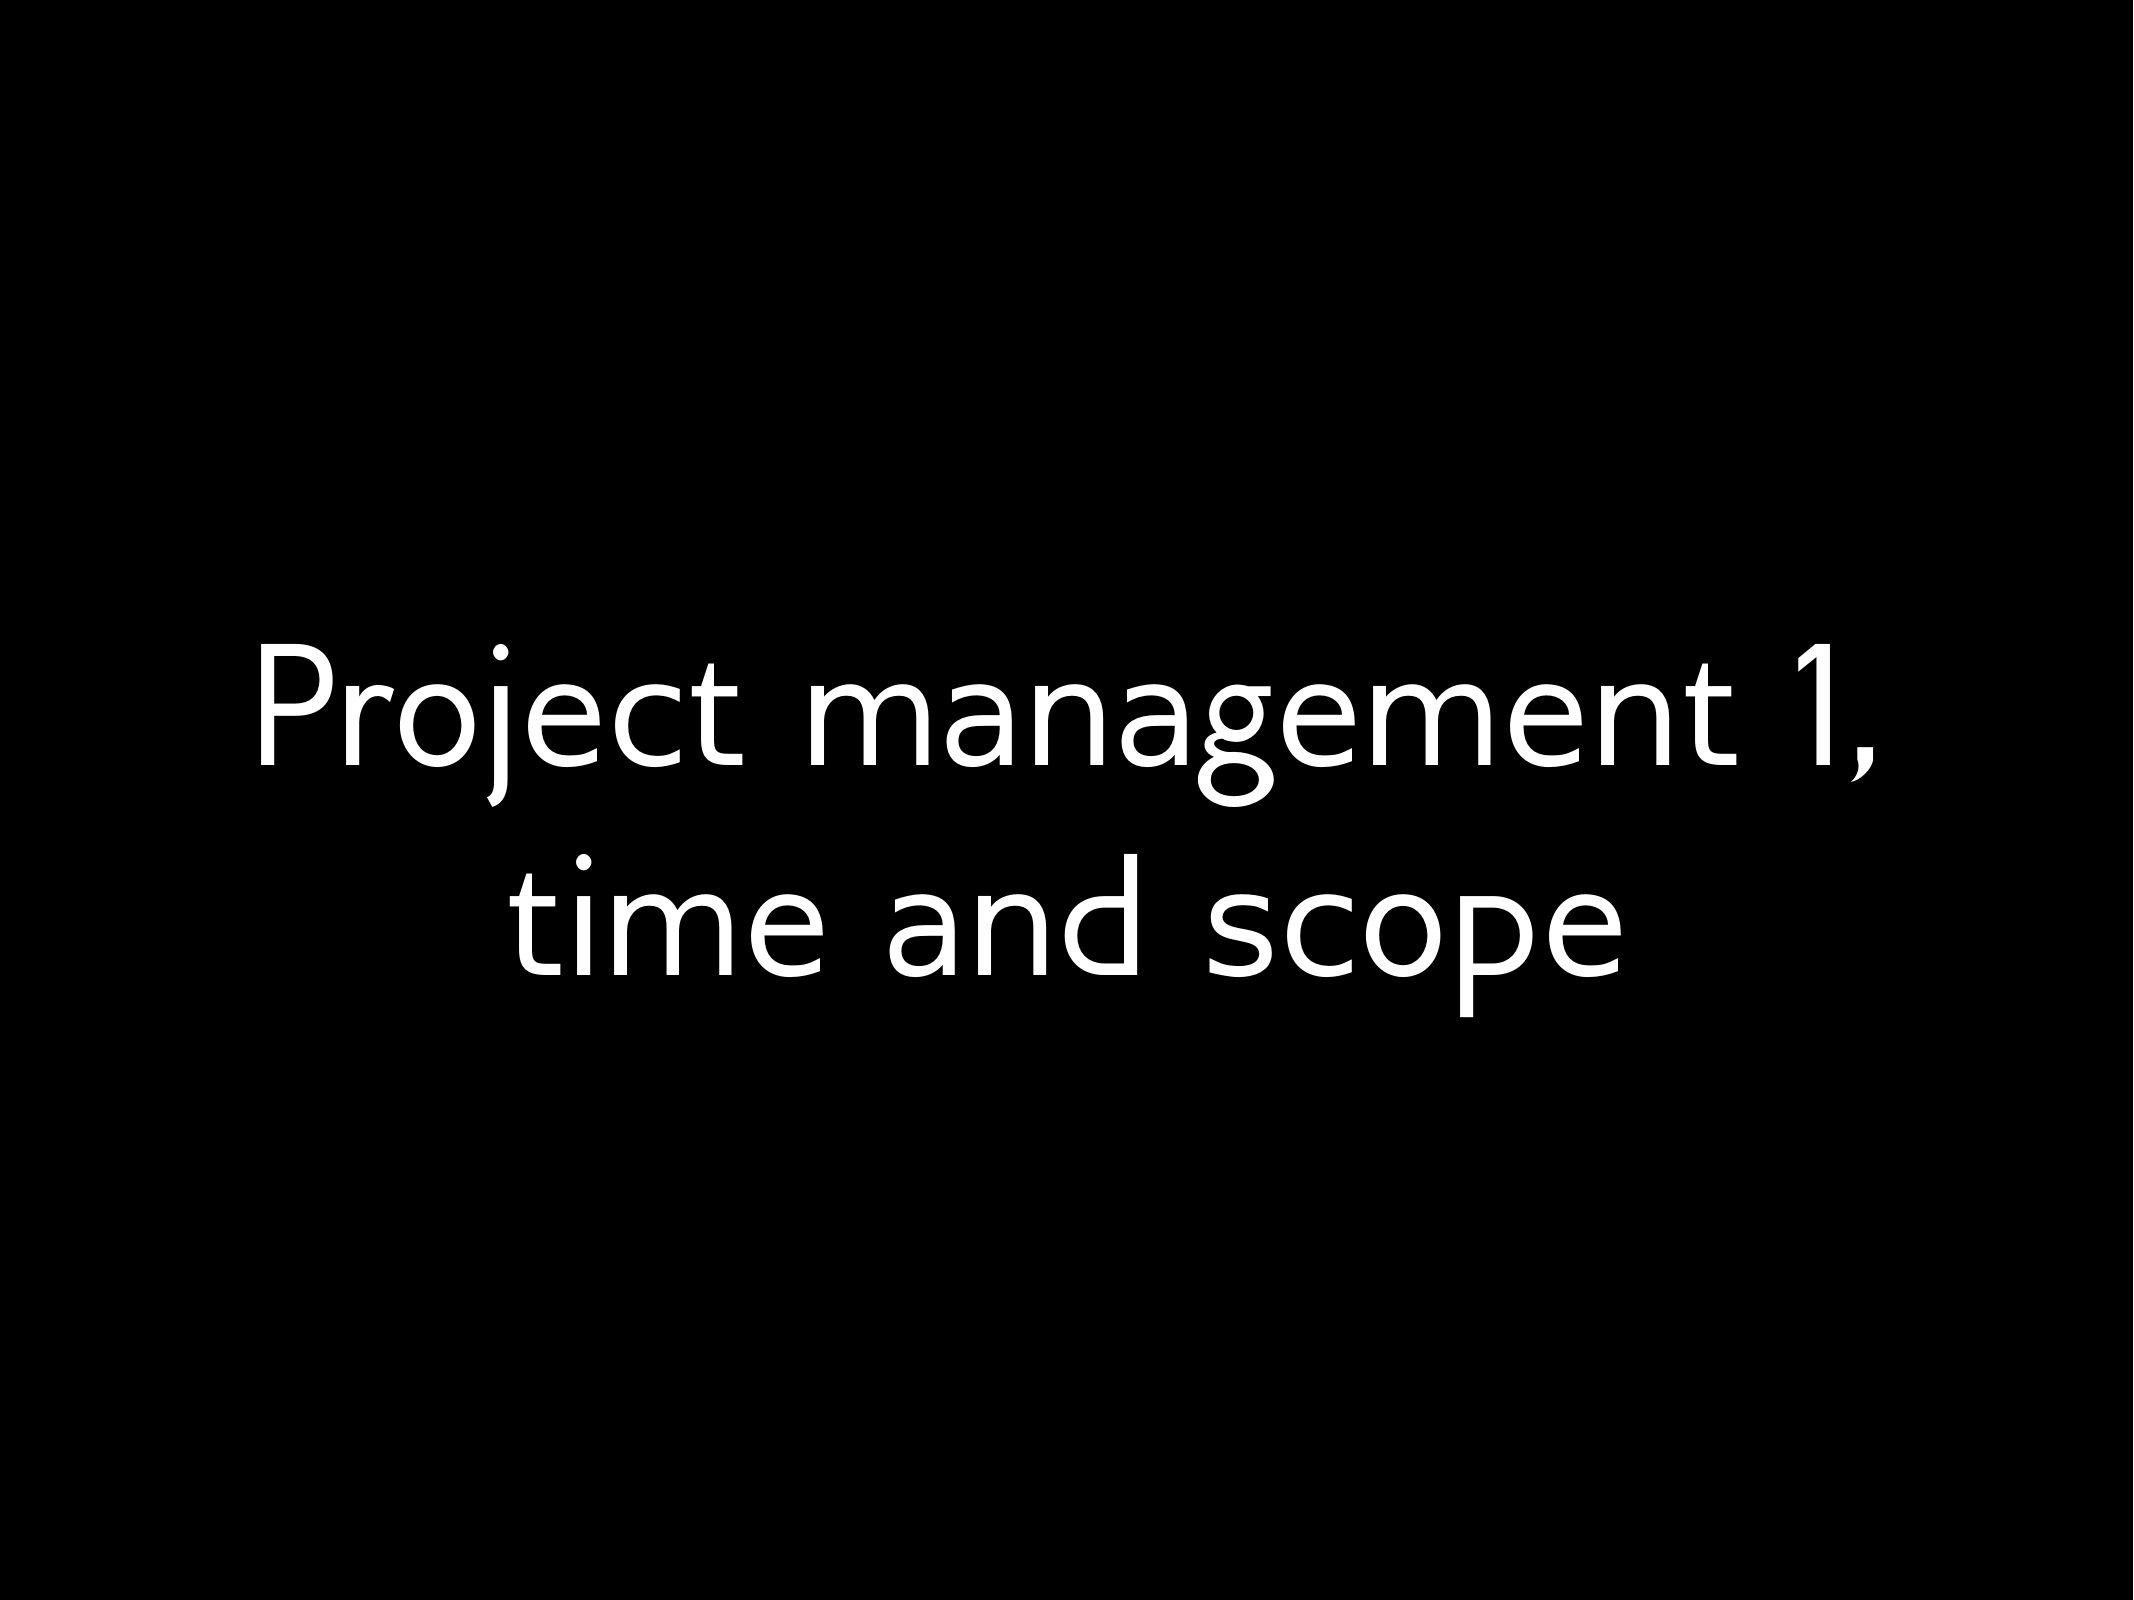

# Project management 1, time and scope